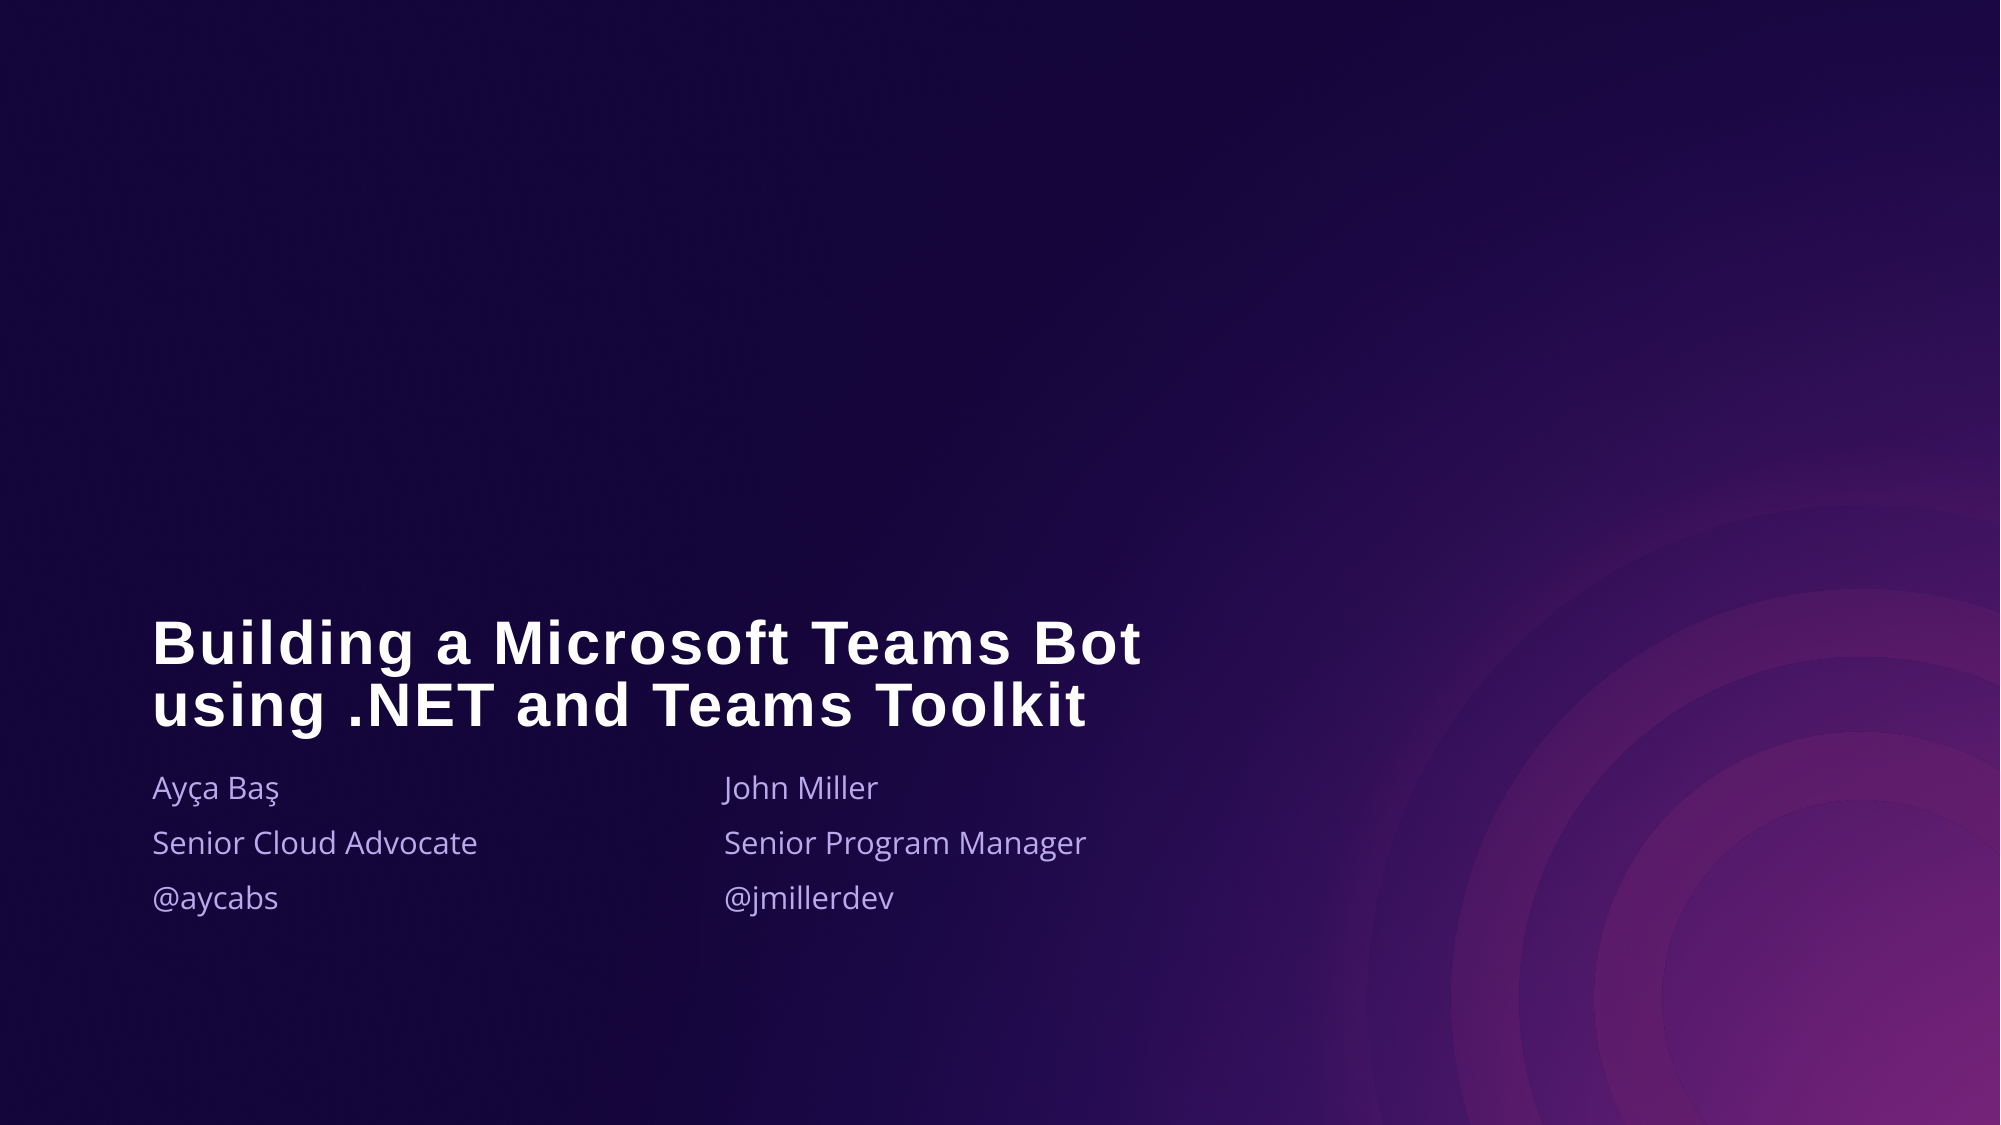

# Building a Microsoft Teams Bot using .NET and Teams Toolkit
John Miller
Senior Program Manager
@jmillerdev
Ayça Baş
Senior Cloud Advocate
@aycabs